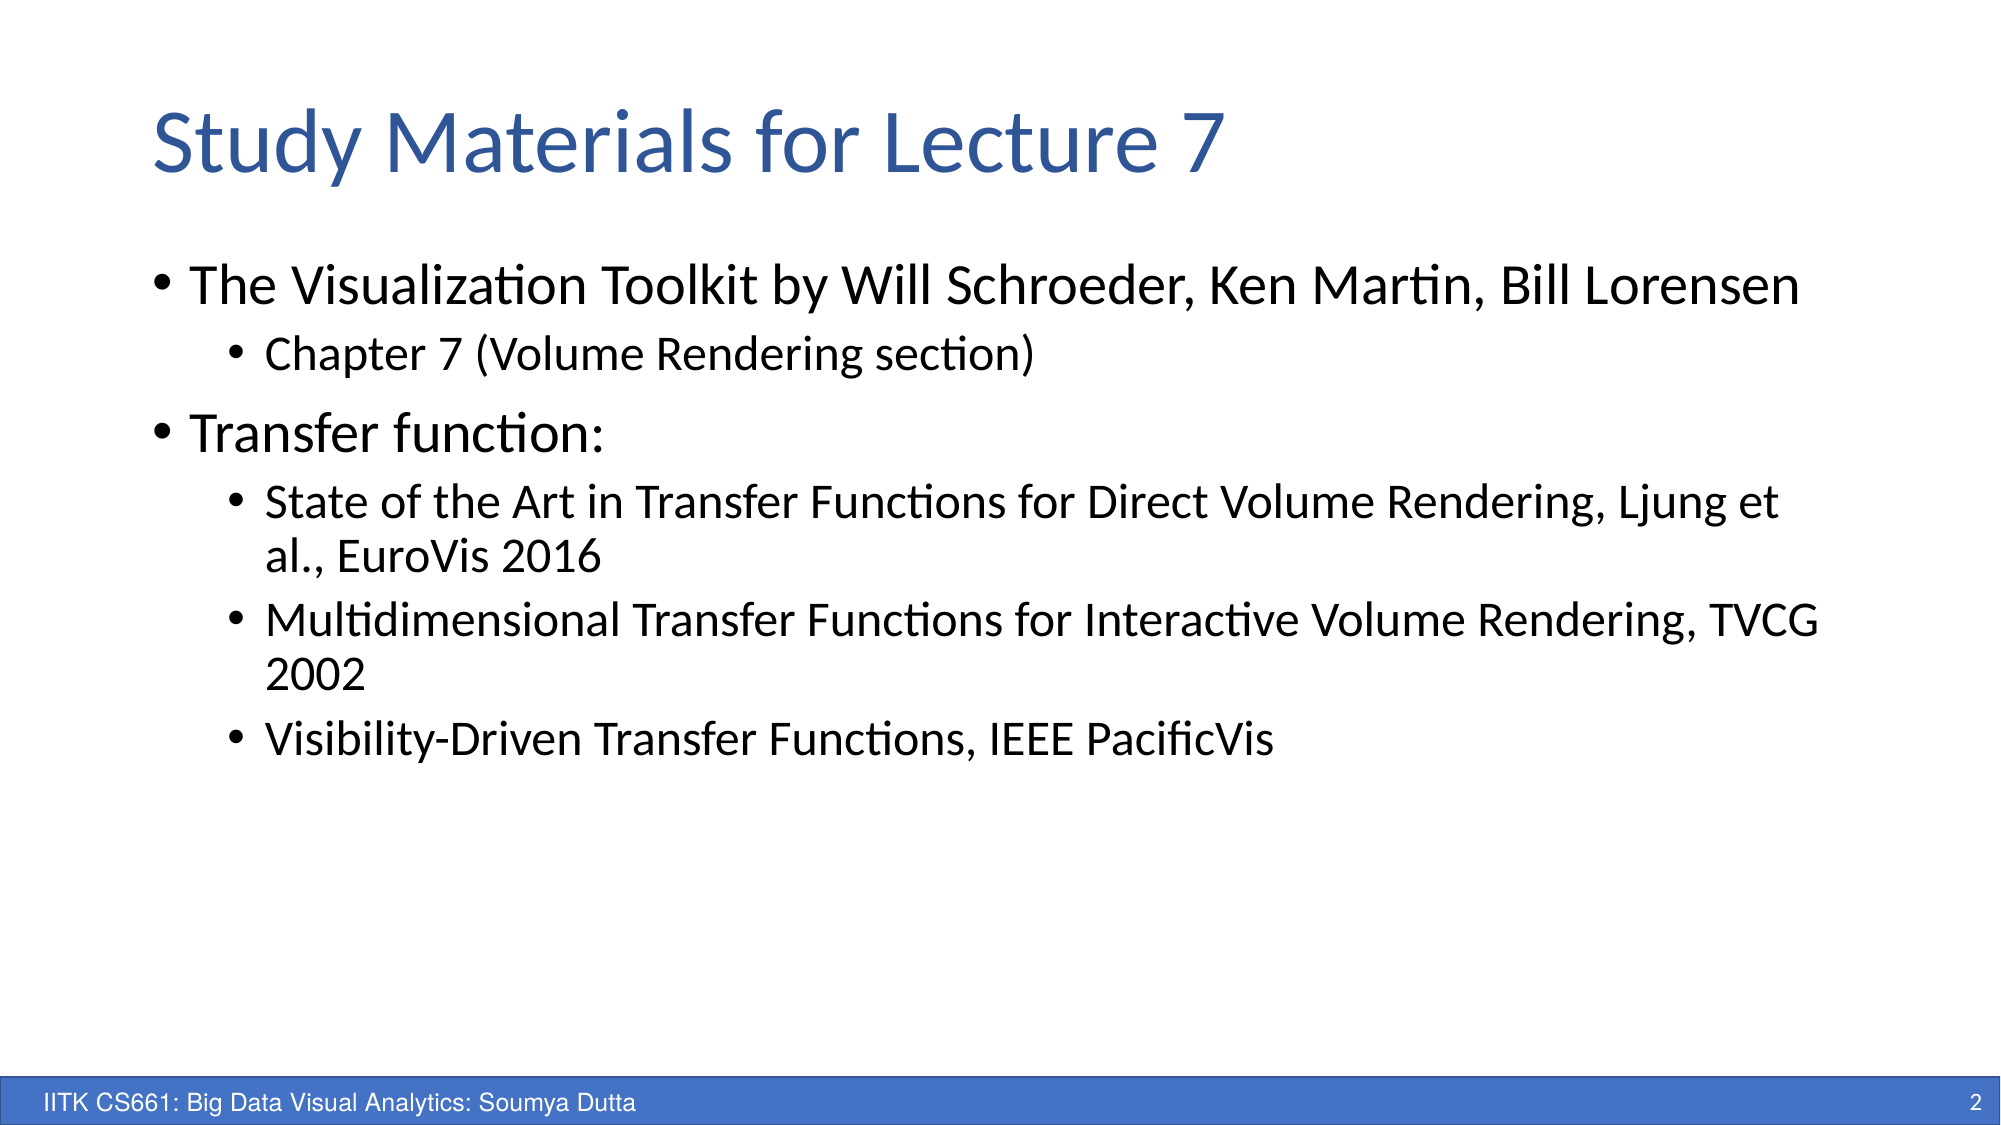

Study Materials for Lecture 7
The Visualization Toolkit by Will Schroeder, Ken Martin, Bill Lorensen
Chapter 7 (Volume Rendering section)
Transfer function:
State of the Art in Transfer Functions for Direct Volume Rendering, Ljung et al., EuroVis 2016
Multidimensional Transfer Functions for Interactive Volume Rendering, TVCG 2002
Visibility-Driven Transfer Functions, IEEE PacificVis